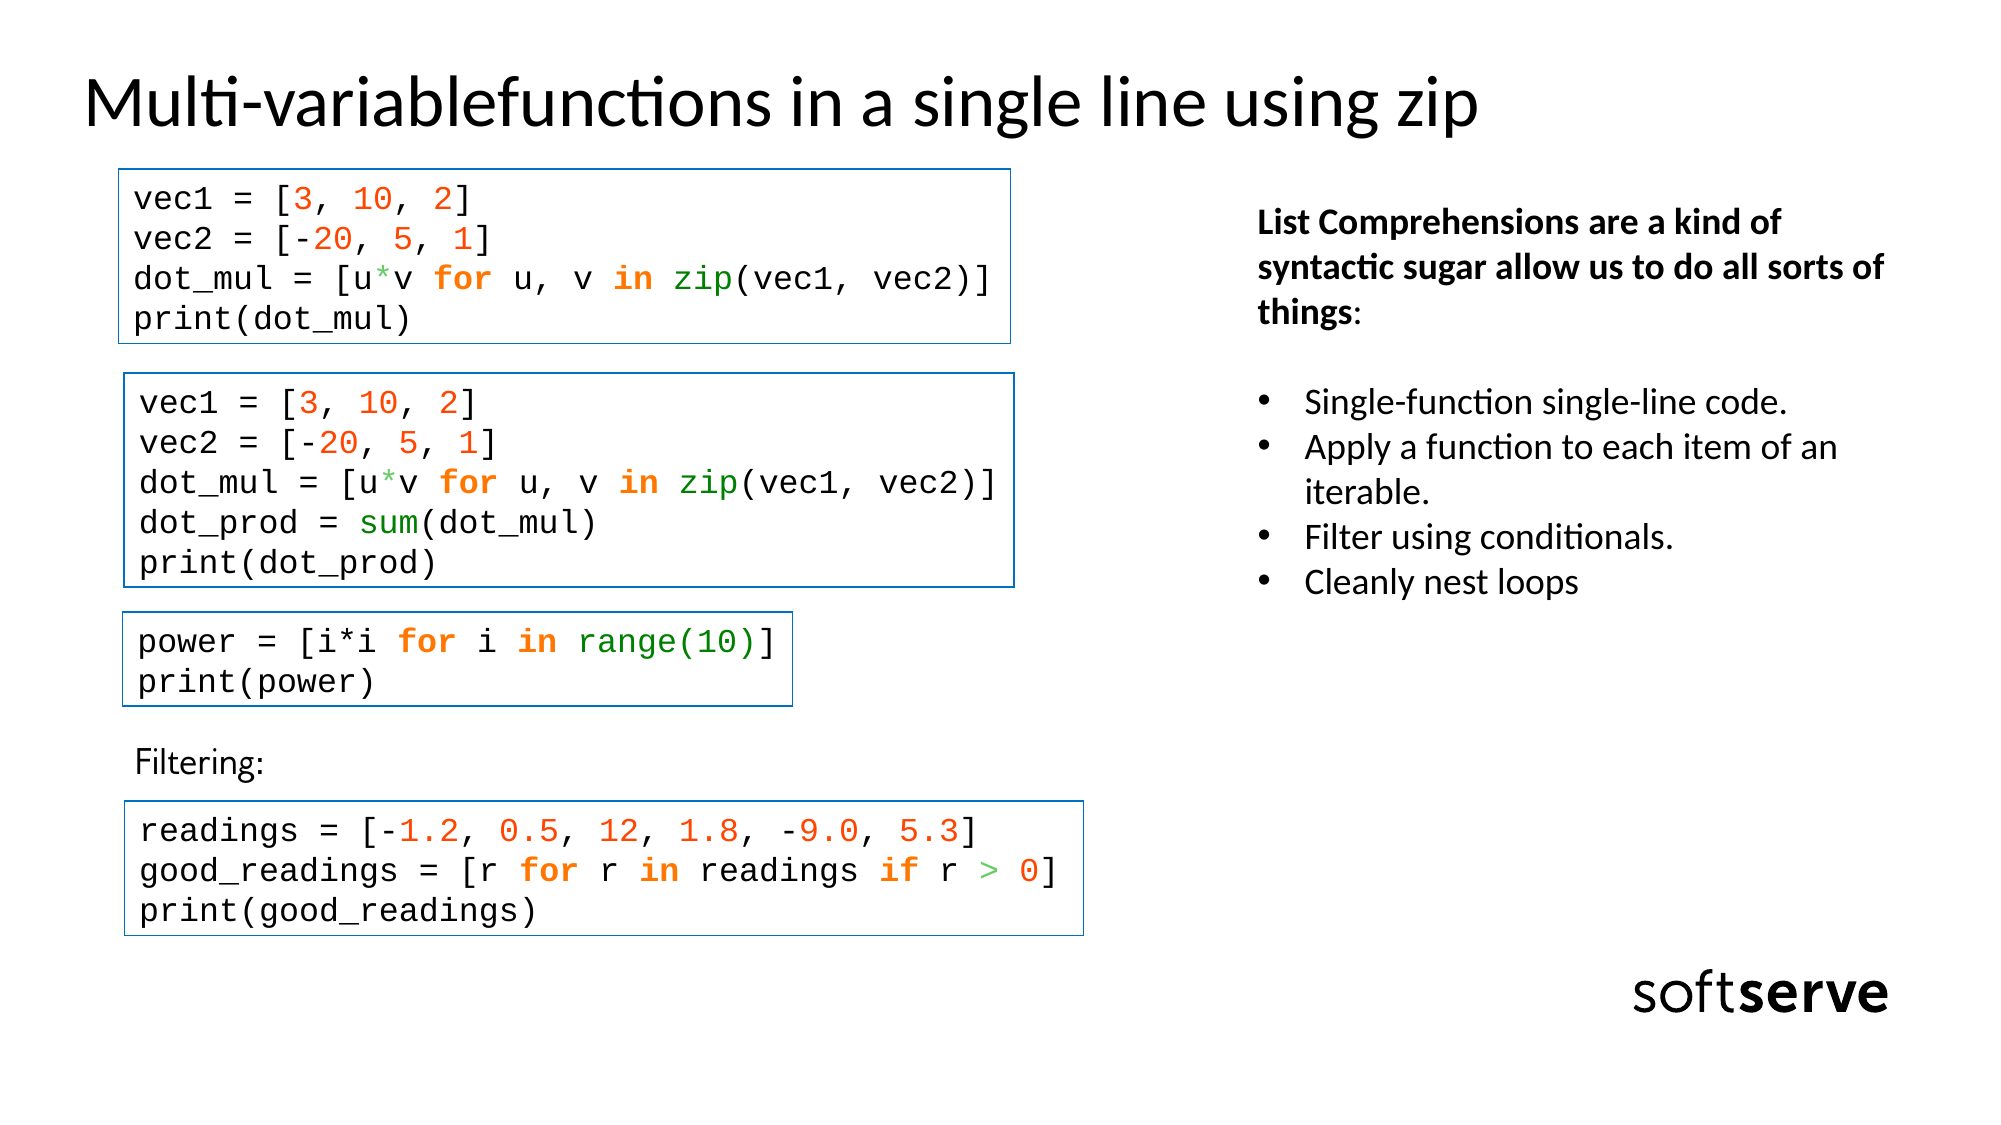

# Multi-variablefunctions in a single line using zip
vec1 = [3, 10, 2]
vec2 = [-20, 5, 1]
dot_mul = [u*v for u, v in zip(vec1, vec2)]
print(dot_mul)
List Comprehensions are a kind of syntactic sugar allow us to do all sorts of things:

Single-function single-line code.
Apply a function to each item of an iterable.
Filter using conditionals.
Cleanly nest loops

vec1 = [3, 10, 2]
vec2 = [-20, 5, 1]
dot_mul = [u*v for u, v in zip(vec1, vec2)]
dot_prod = sum(dot_mul)
print(dot_prod)
power = [i*i for i in range(10)]
print(power)
Filtering:
readings = [-1.2, 0.5, 12, 1.8, -9.0, 5.3]
good_readings = [r for r in readings if r > 0]
print(good_readings)